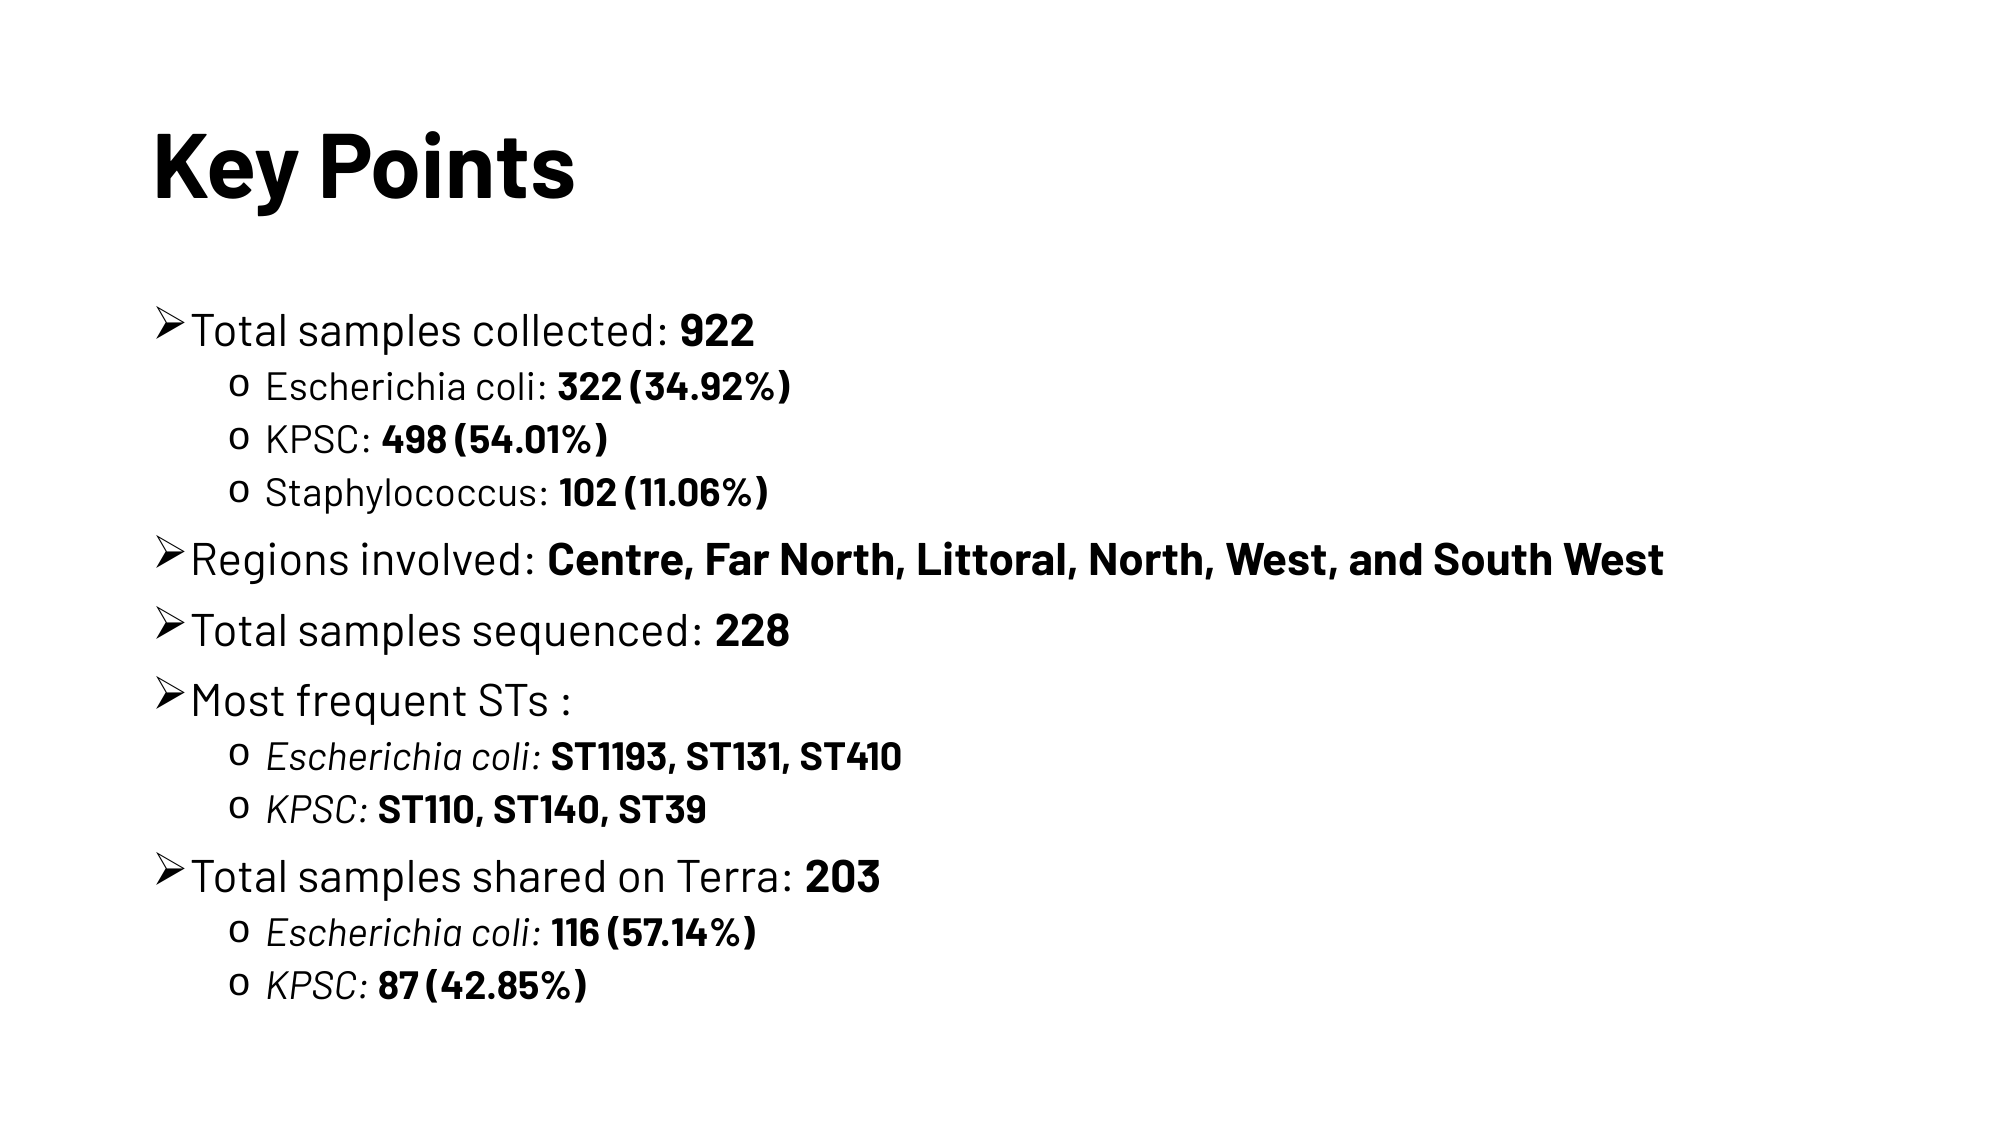

# Key Points
Total samples collected: 922
Escherichia coli: 322 (34.92%)
KPSC: 498 (54.01%)
Staphylococcus: 102 (11.06%)
Regions involved: Centre, Far North, Littoral, North, West, and South West
Total samples sequenced: 228
Most frequent STs :
Escherichia coli: ST1193, ST131, ST410
KPSC: ST110, ST140, ST39
Total samples shared on Terra: 203
Escherichia coli: 116 (57.14%)
KPSC: 87 (42.85%)